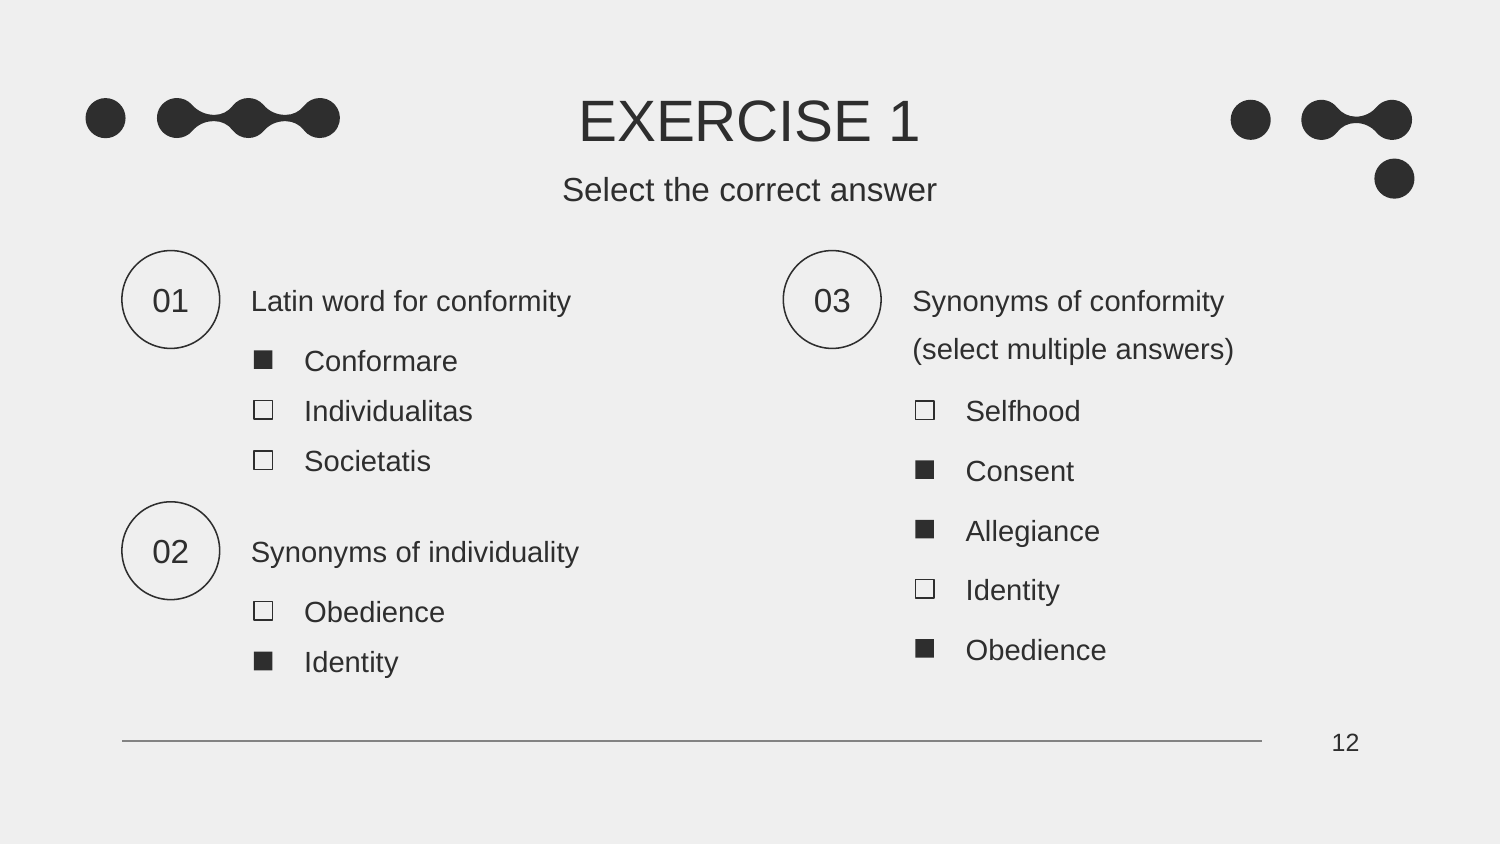

# EXERCISE 1
Select the correct answer
01
03
Latin word for conformity
Synonyms of conformity
(select multiple answers)
Conformare

Individualitas
Selfhood

Societatis
Consent

02
Allegiance

Synonyms of individuality
Identity

Obedience

Obedience
Identity

12